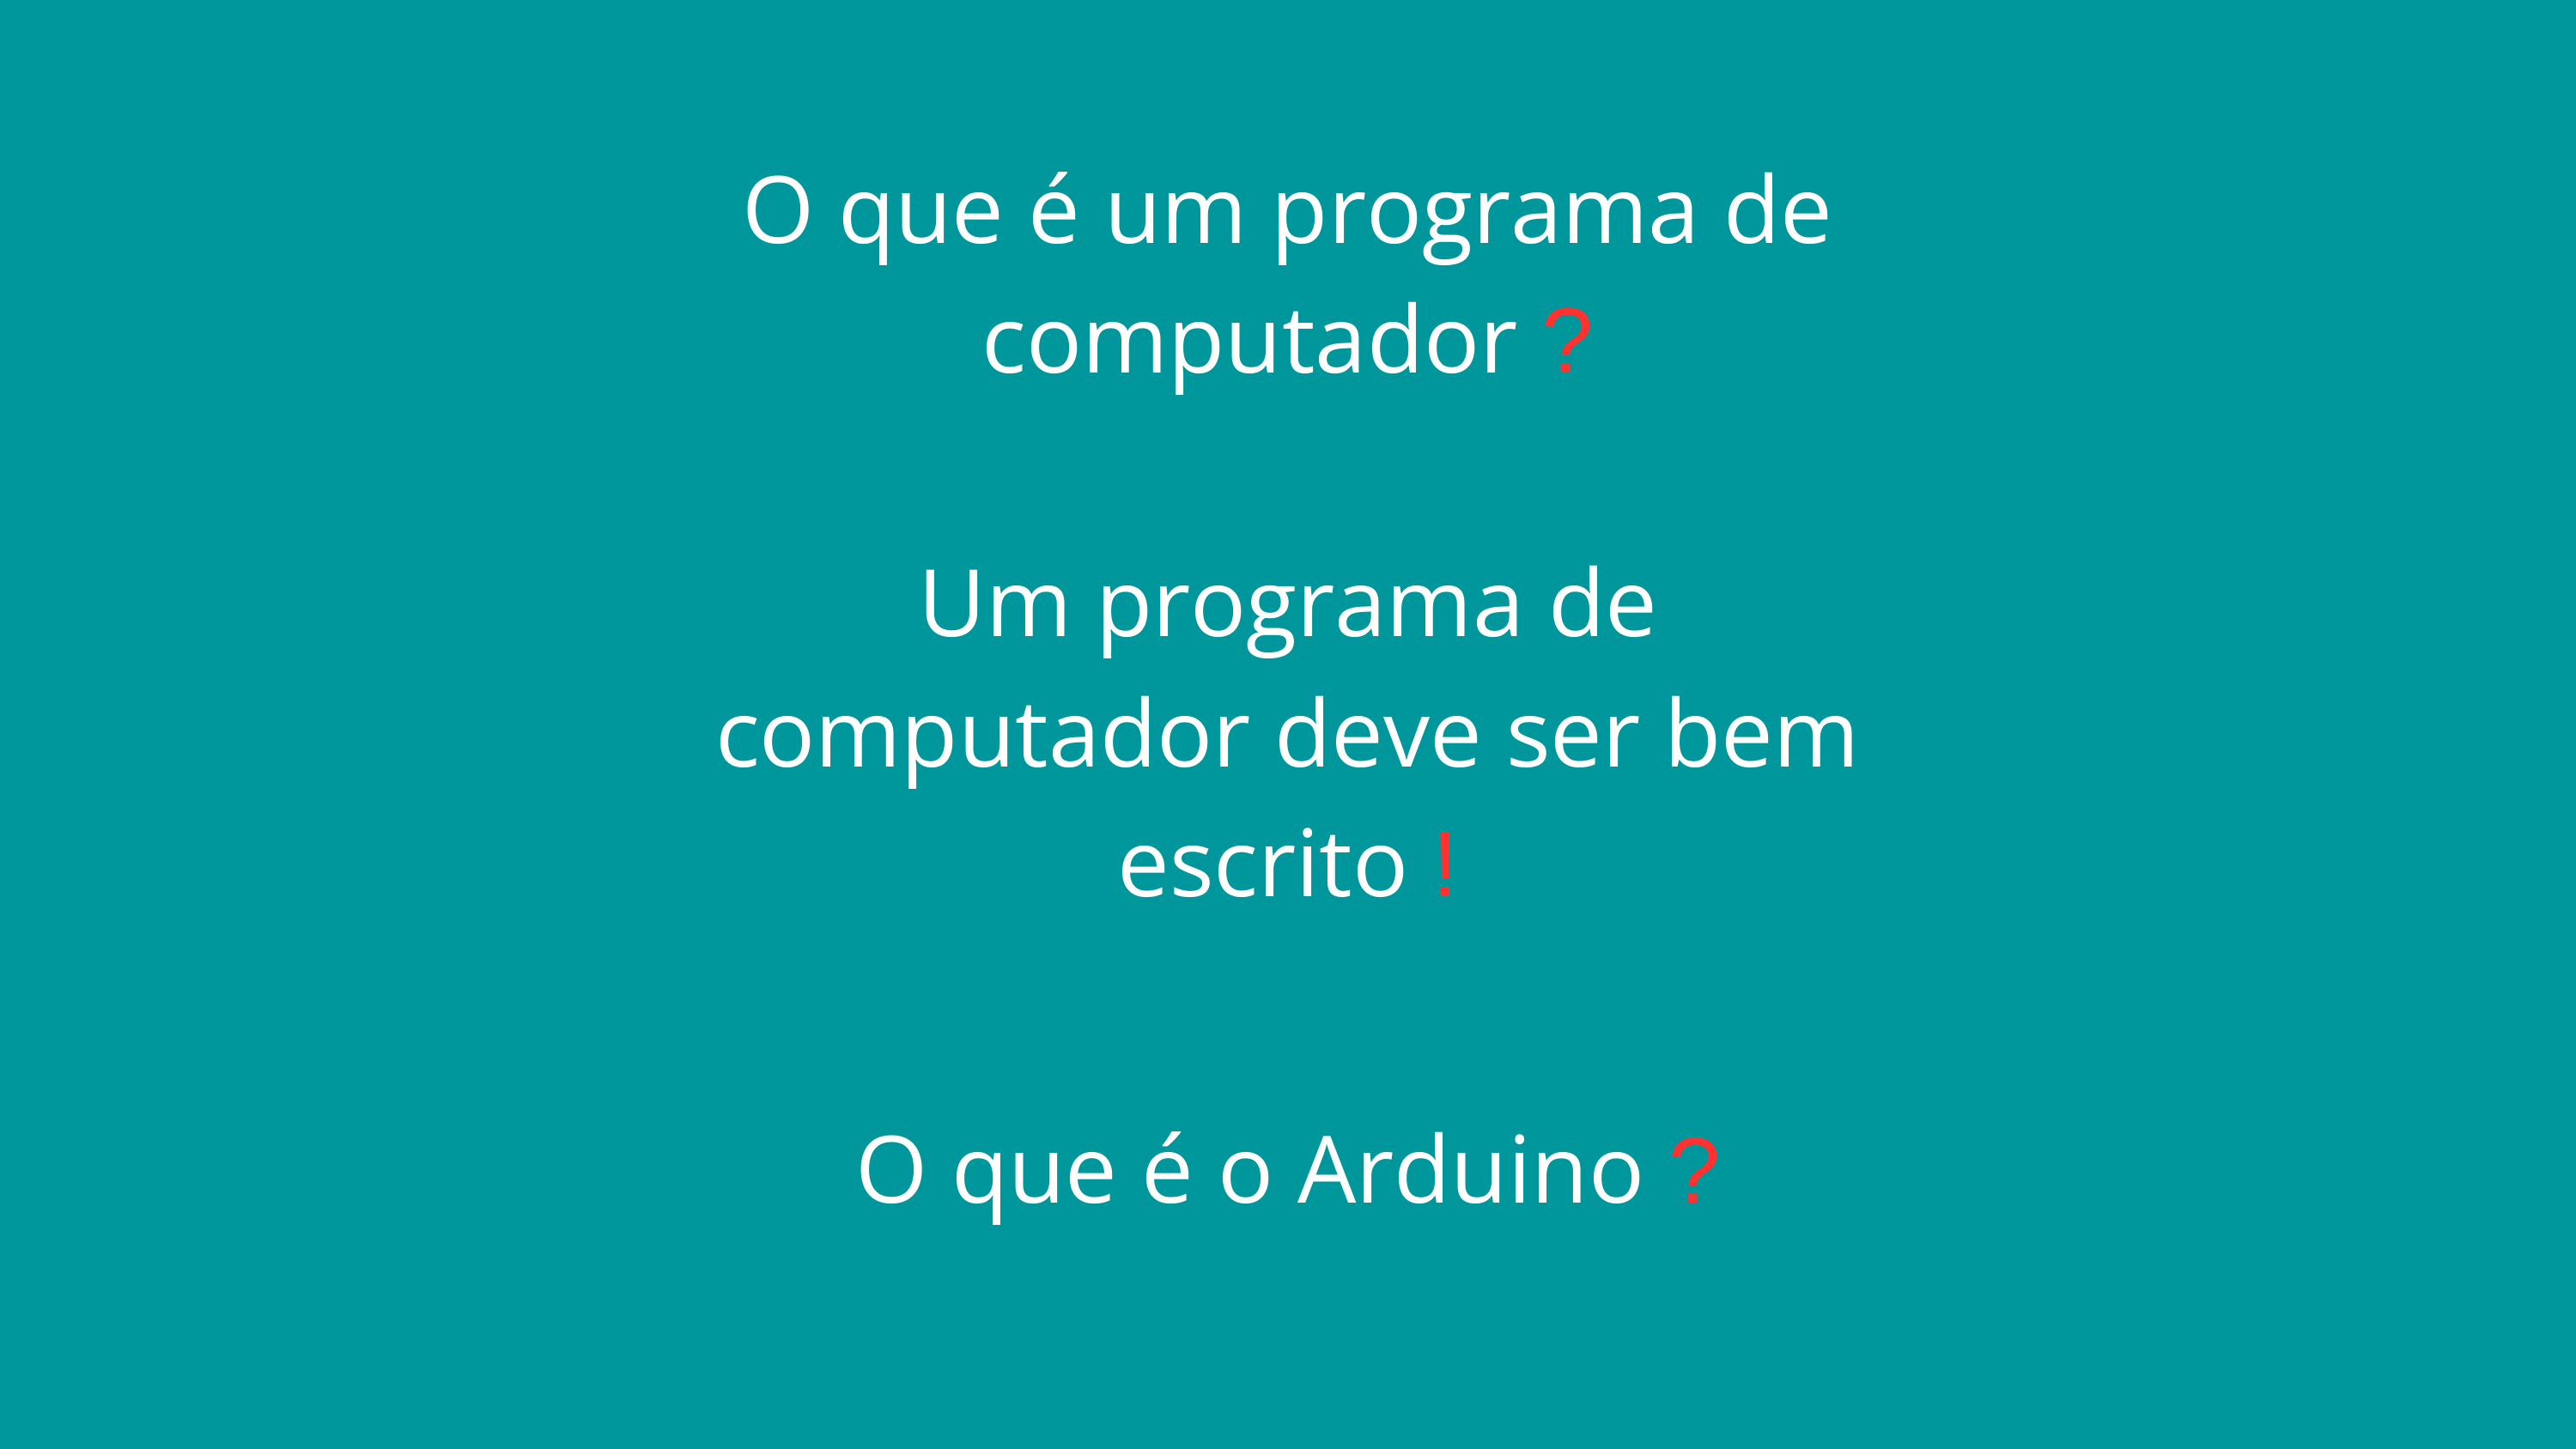

O que é um programa de computador ?
Um programa de computador deve ser bem escrito !
O que é o Arduino ?